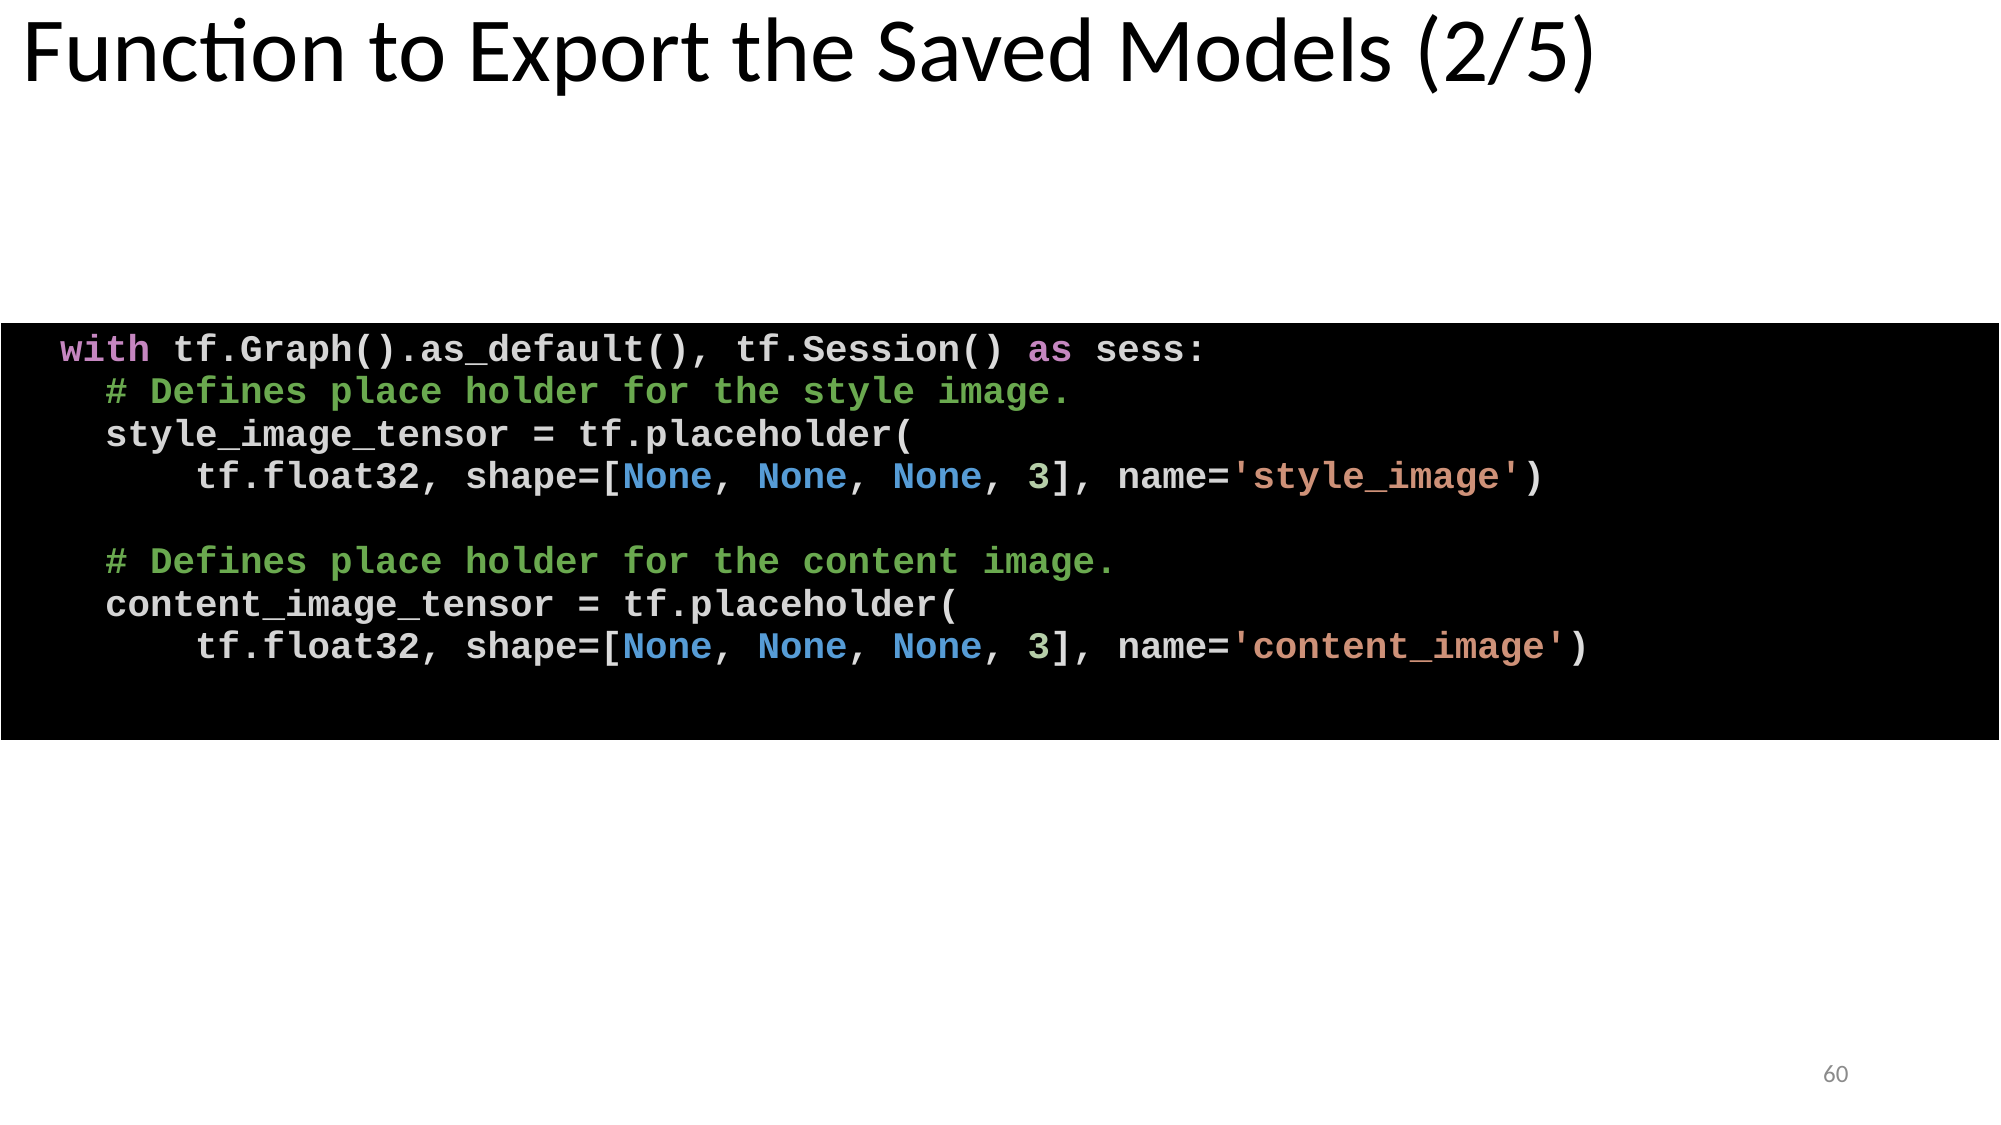

Function to Export the Saved Models (2/5)
| with tf.Graph().as\_default(), tf.Session() as sess:     # Defines place holder for the style image.     style\_image\_tensor = tf.placeholder(         tf.float32, shape=[None, None, None, 3], name='style\_image')     # Defines place holder for the content image.     content\_image\_tensor = tf.placeholder(         tf.float32, shape=[None, None, None, 3], name='content\_image') |
| --- |
60